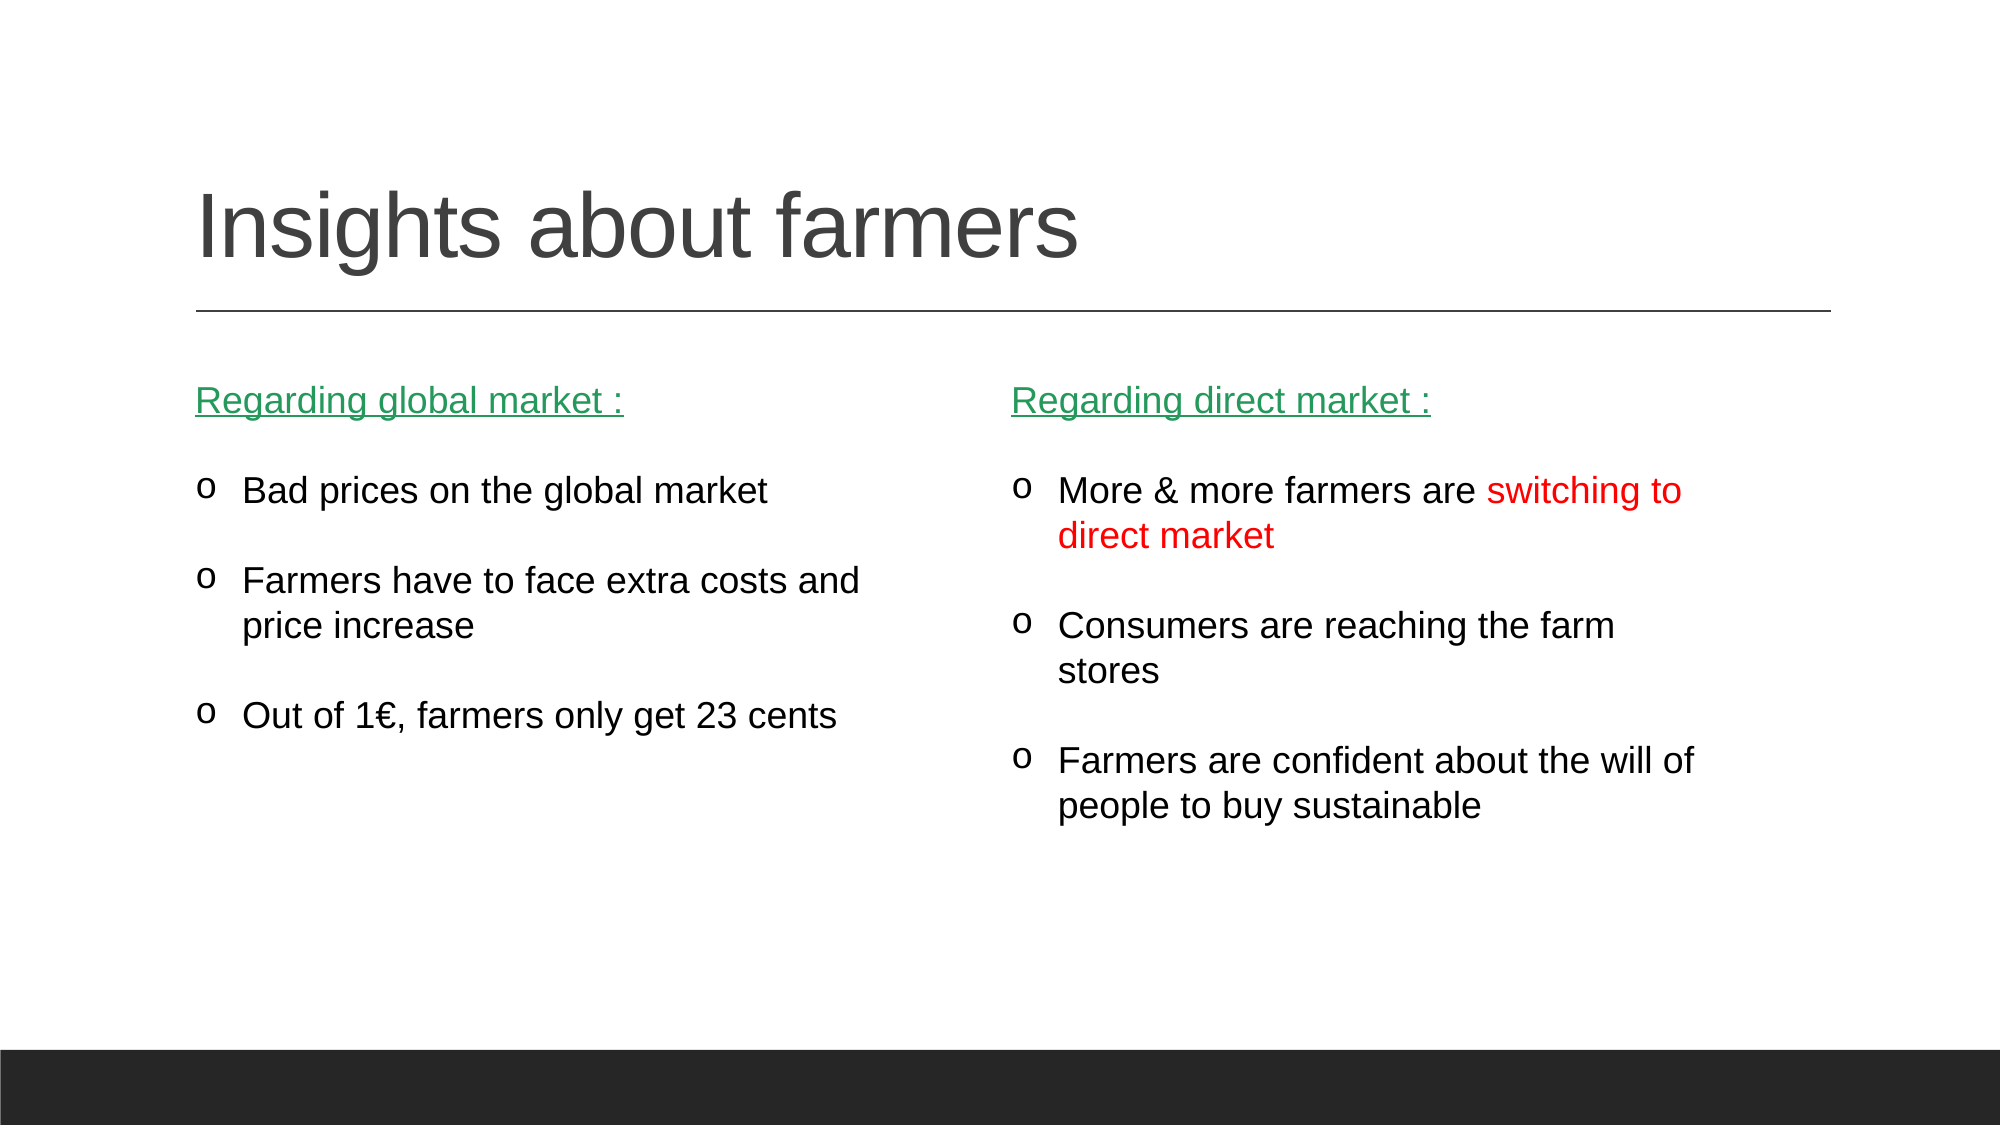

# Insights about farmers
Regarding global market :

Bad prices on the global market

Farmers have to face extra costs and price increase

Out of 1€, farmers only get 23 cents

Regarding direct market :

More & more farmers are switching to direct market

Consumers are reaching the farm stores

Farmers are confident about the will of people to buy sustainable